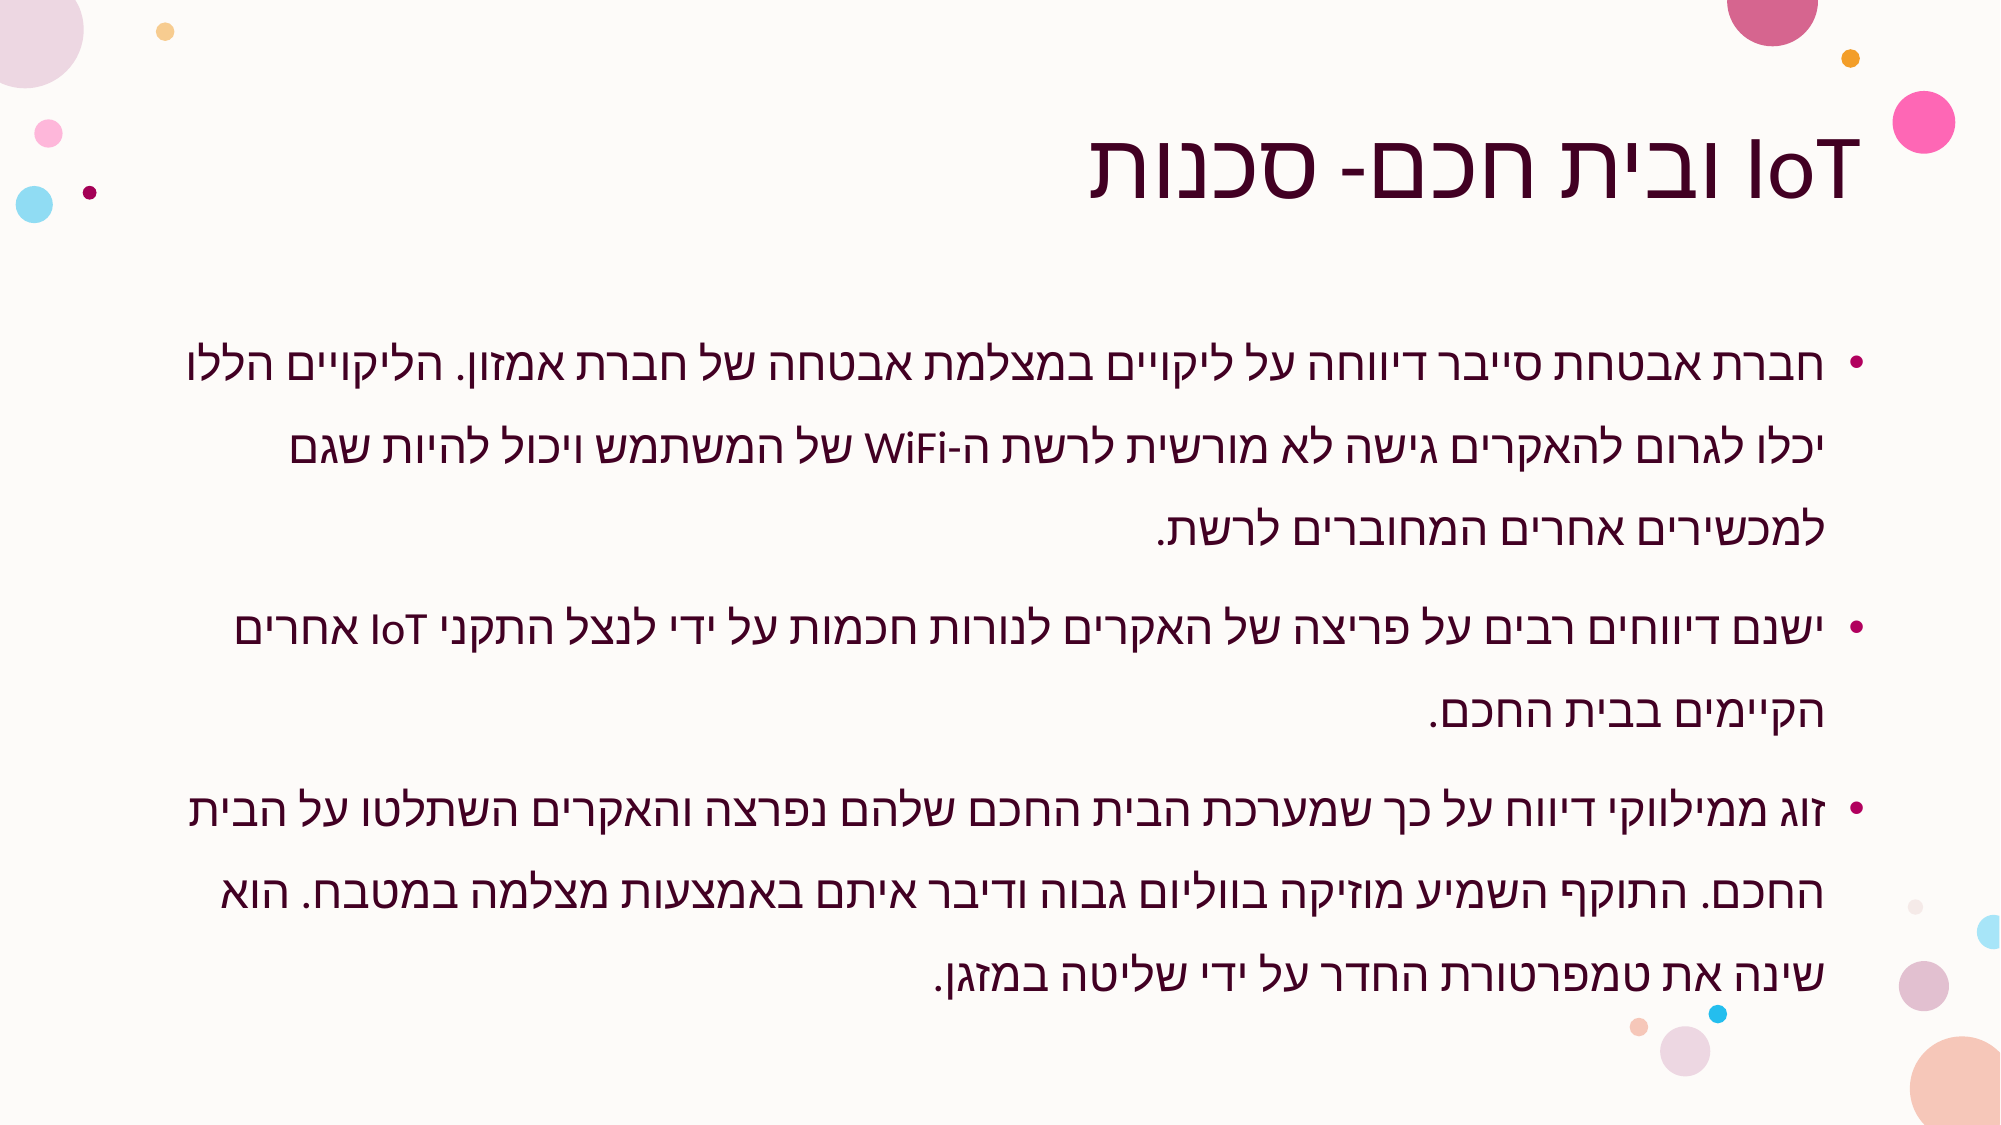

# IoT ובית חכם- סכנות
חברת אבטחת סייבר דיווחה על ליקויים במצלמת אבטחה של חברת אמזון. הליקויים הללו יכלו לגרום להאקרים גישה לא מורשית לרשת ה-WiFi של המשתמש ויכול להיות שגם למכשירים אחרים המחוברים לרשת.
ישנם דיווחים רבים על פריצה של האקרים לנורות חכמות על ידי לנצל התקני IoT אחרים הקיימים בבית החכם.
זוג ממילווקי דיווח על כך שמערכת הבית החכם שלהם נפרצה והאקרים השתלטו על הבית החכם. התוקף השמיע מוזיקה בווליום גבוה ודיבר איתם באמצעות מצלמה במטבח. הוא שינה את טמפרטורת החדר על ידי שליטה במזגן.